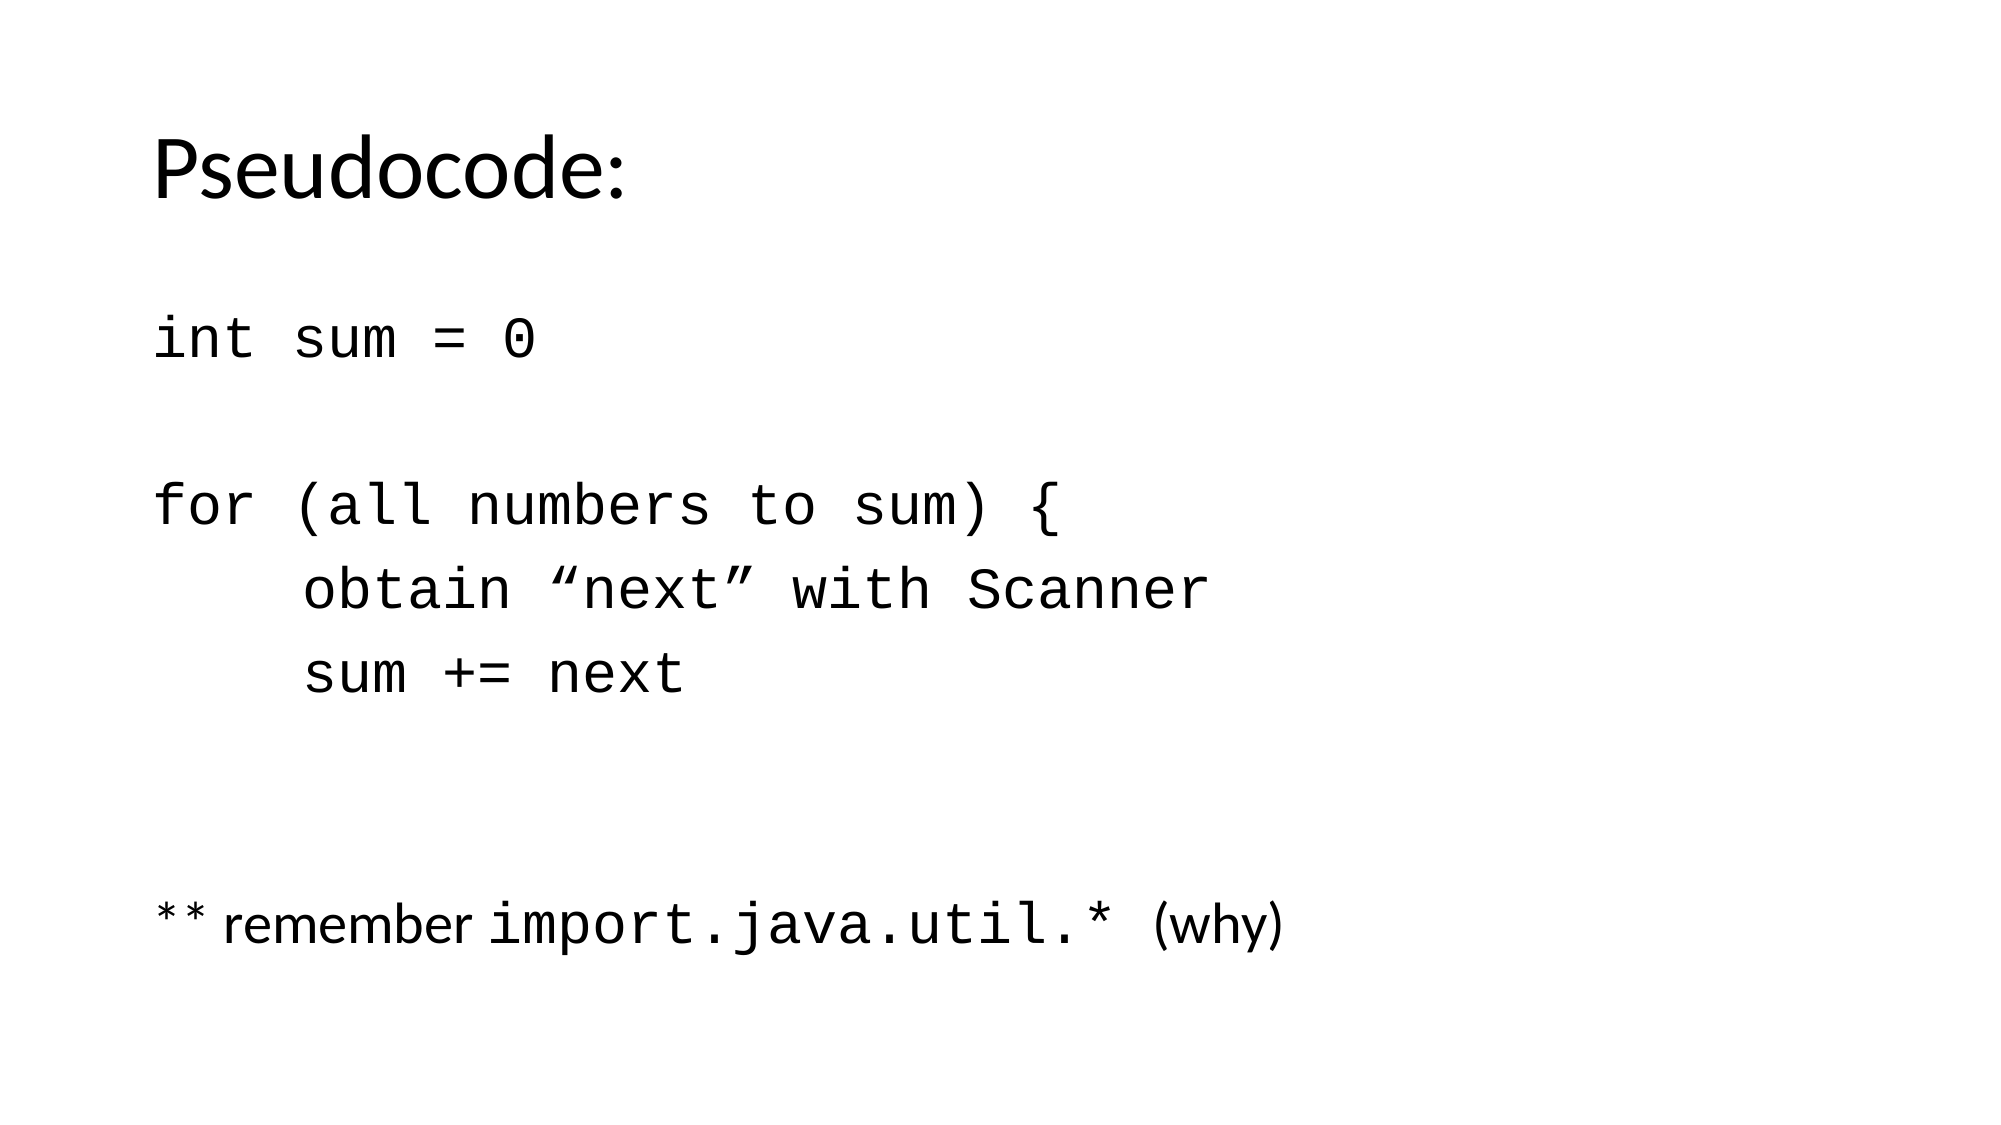

# Pseudocode:
int sum = 0

for (all numbers to sum) {
	obtain “next” with Scanner
	sum += next

** remember import.java.util.* (why)